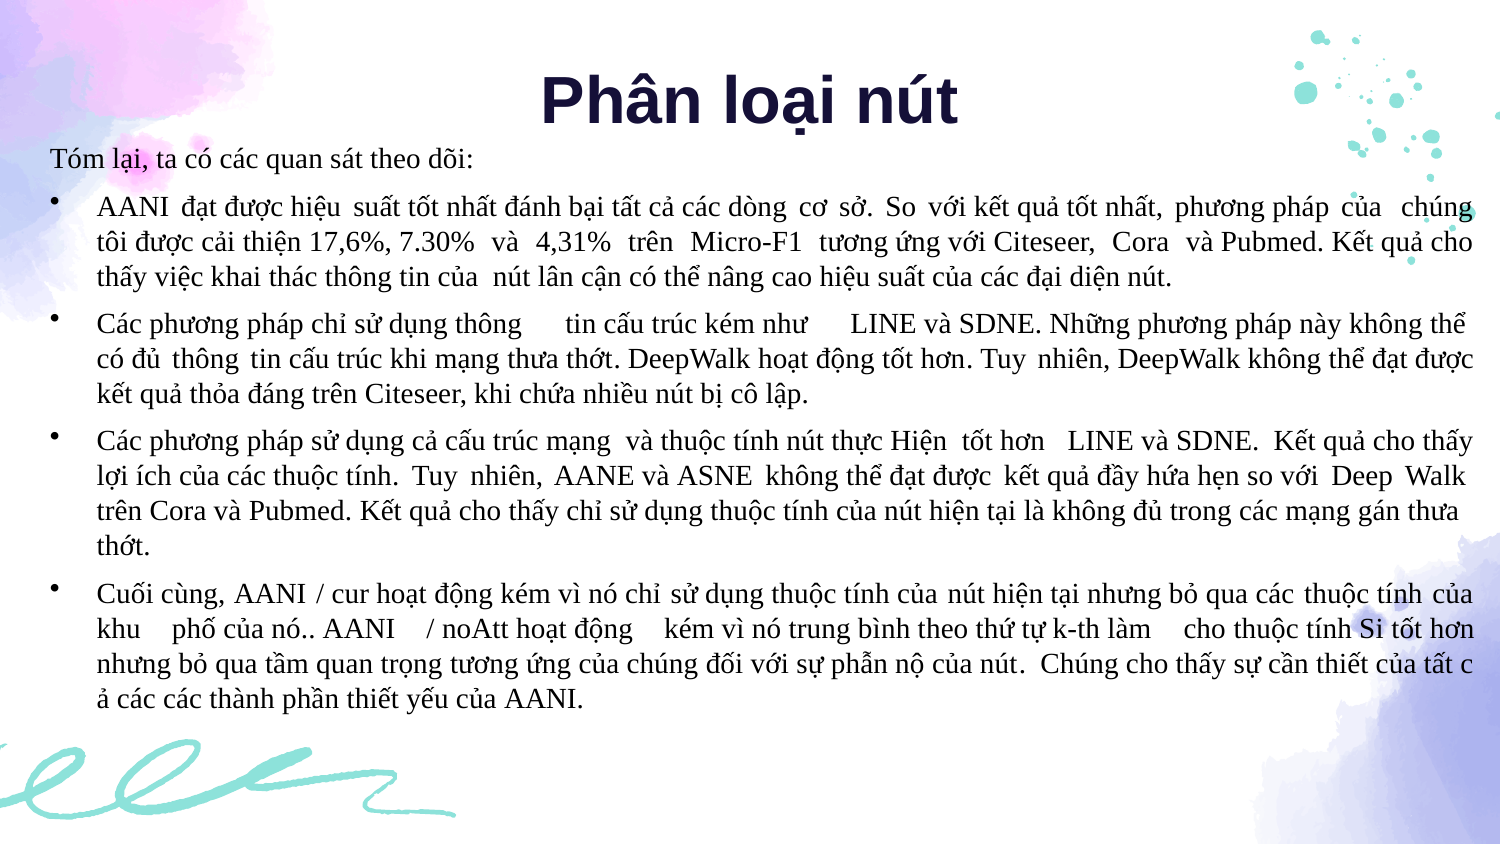

# Phân loại nút
Tóm lại, ta có các quan sát theo dõi:
AANI đạt được hiệu suất tốt nhất đánh bại tất cả các dòng cơ sở. So với kết quả tốt nhất, phương pháp của  chúng tôi được cải thiện 17,6%, 7.30% và 4,31% trên Micro-F1 tương ứng với Citeseer, Cora và Pubmed. Kết quả cho thấy việc khai thác thông tin của  nút lân cận có thể nâng cao hiệu suất của các đại diện nút.
Các phương pháp chỉ sử dụng thông tin cấu trúc kém như LINE và SDNE. Những phương pháp này không thể  có đủ thông tin cấu trúc khi mạng thưa thớt. DeepWalk hoạt động tốt hơn. Tuy nhiên, DeepWalk không thể đạt được kết quả thỏa đáng trên Citeseer, khi chứa nhiều nút bị cô lập.
Các phương pháp sử dụng cả cấu trúc mạng  và thuộc tính nút thực Hiện  tốt hơn LINE và SDNE.  Kết quả cho thấy lợi ích của các thuộc tính. Tuy nhiên, AANE và ASNE không thể đạt được kết quả đầy hứa hẹn so với Deep Walk  trên Cora và Pubmed. Kết quả cho thấy chỉ sử dụng thuộc tính của nút hiện tại là không đủ trong các mạng gán thưa thớt.
Cuối cùng, AANI / cur hoạt động kém vì nó chỉ sử dụng thuộc tính của nút hiện tại nhưng bỏ qua các thuộc tính của khu phố của nó.. AANI / noAtt hoạt động kém vì nó trung bình theo thứ tự k-th làm cho thuộc tính Si tốt hơn nhưng bỏ qua tầm quan trọng tương ứng của chúng đối với sự phẫn nộ của nút.  Chúng cho thấy sự cần thiết của tất cả các các thành phần thiết yếu của AANI.